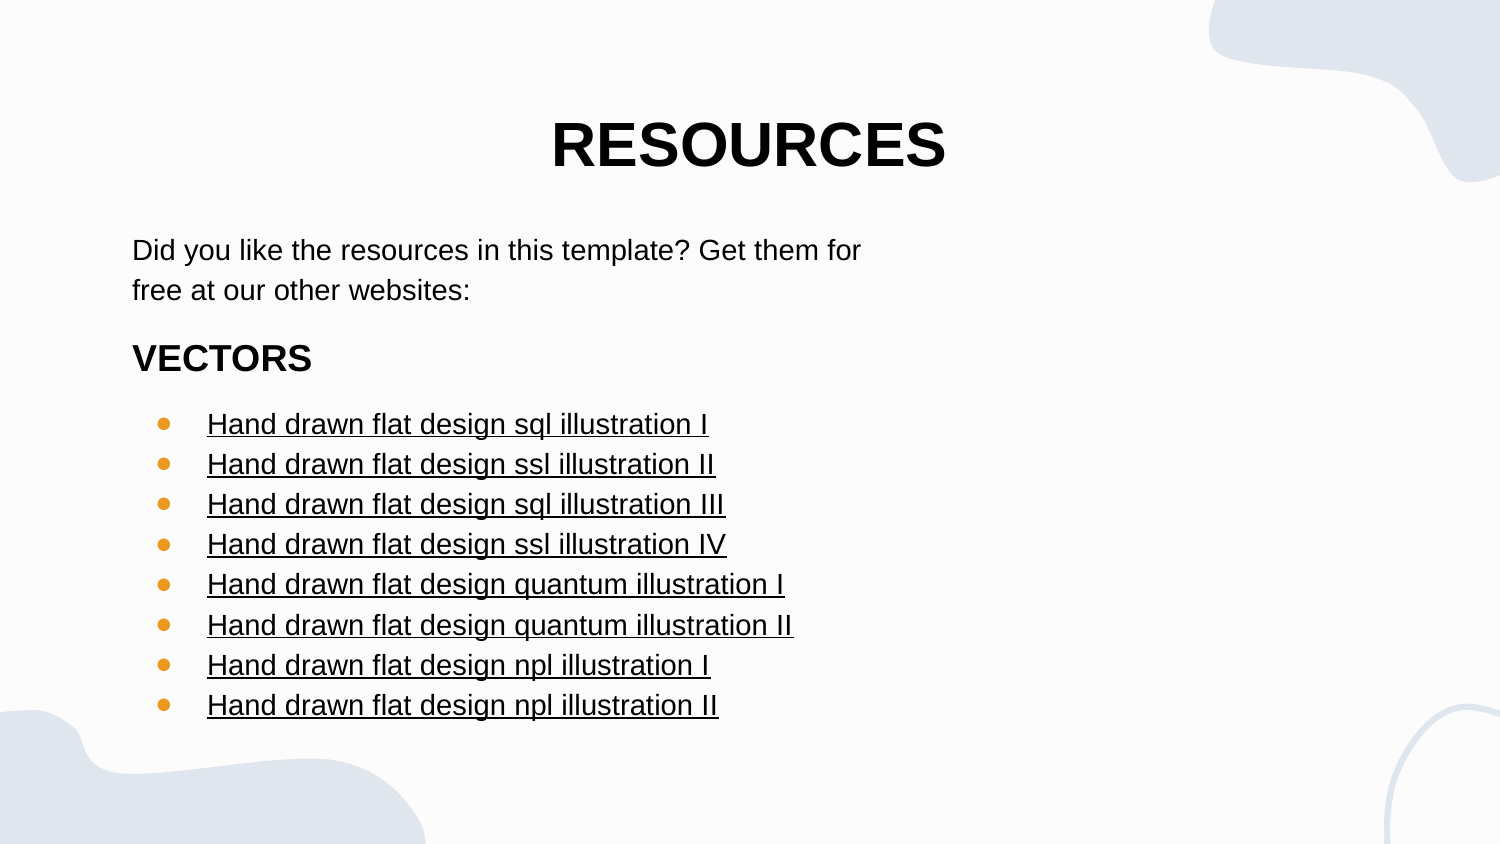

# RESOURCES
Did you like the resources in this template? Get them for free at our other websites:
VECTORS
Hand drawn flat design sql illustration I
Hand drawn flat design ssl illustration II
Hand drawn flat design sql illustration III
Hand drawn flat design ssl illustration IV
Hand drawn flat design quantum illustration I
Hand drawn flat design quantum illustration II
Hand drawn flat design npl illustration I
Hand drawn flat design npl illustration II